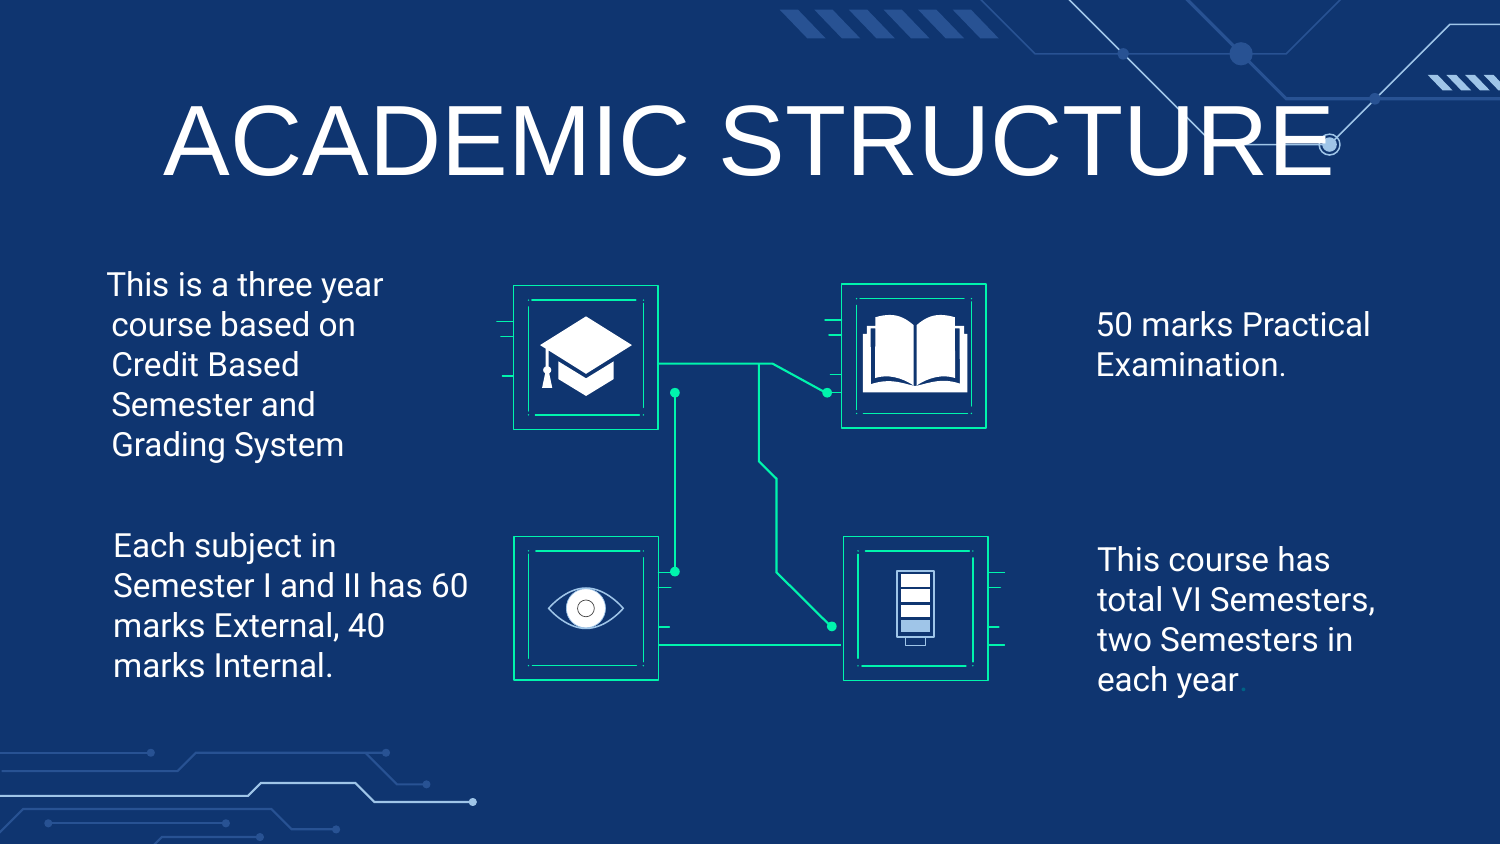

# ACADEMIC STRUCTURE

      This is a three year course based on Credit Based Semester and Grading System
50 marks Practical Examination.

Each subject in  Semester I and II has 60 marks External, 40 marks Internal.

This course has total VI Semesters, two Semesters in each year.